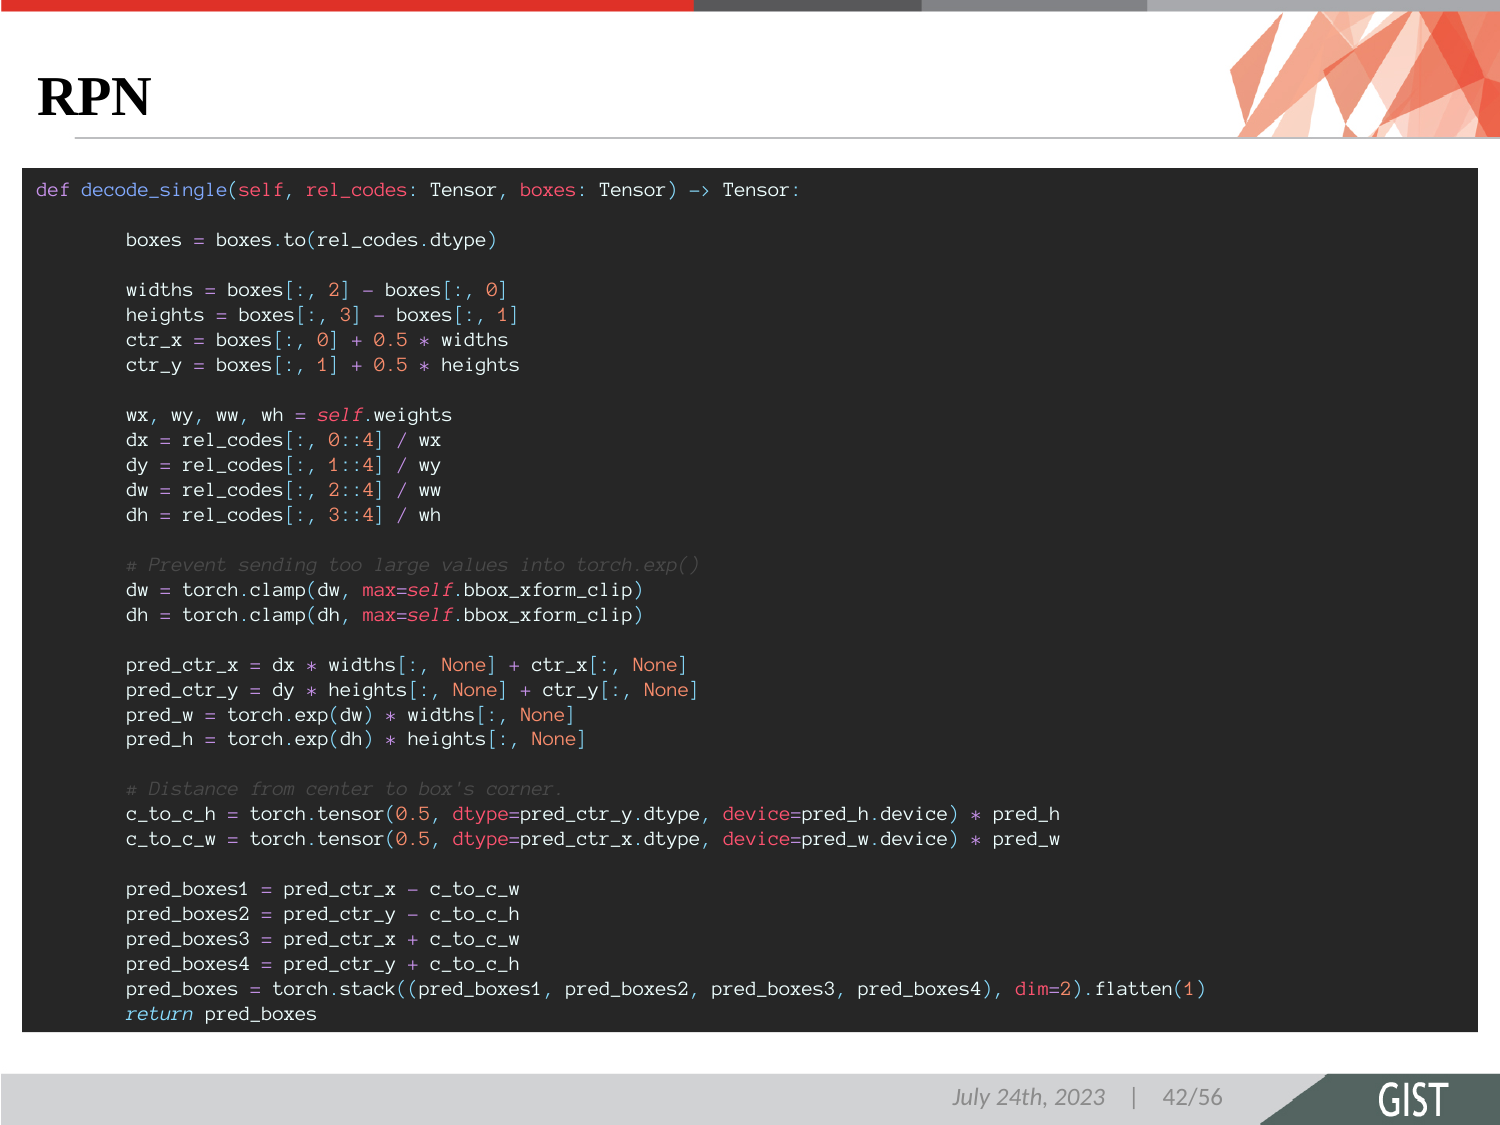

# RPN
def decode_single(self, rel_codes: Tensor, boxes: Tensor) -> Tensor:
        boxes = boxes.to(rel_codes.dtype)
        widths = boxes[:, 2] - boxes[:, 0]
        heights = boxes[:, 3] - boxes[:, 1]
        ctr_x = boxes[:, 0] + 0.5 * widths
        ctr_y = boxes[:, 1] + 0.5 * heights
        wx, wy, ww, wh = self.weights
        dx = rel_codes[:, 0::4] / wx
        dy = rel_codes[:, 1::4] / wy
        dw = rel_codes[:, 2::4] / ww
        dh = rel_codes[:, 3::4] / wh
        # Prevent sending too large values into torch.exp()
        dw = torch.clamp(dw, max=self.bbox_xform_clip)
        dh = torch.clamp(dh, max=self.bbox_xform_clip)
        pred_ctr_x = dx * widths[:, None] + ctr_x[:, None]
        pred_ctr_y = dy * heights[:, None] + ctr_y[:, None]
        pred_w = torch.exp(dw) * widths[:, None]
        pred_h = torch.exp(dh) * heights[:, None]
        # Distance from center to box's corner.
        c_to_c_h = torch.tensor(0.5, dtype=pred_ctr_y.dtype, device=pred_h.device) * pred_h
        c_to_c_w = torch.tensor(0.5, dtype=pred_ctr_x.dtype, device=pred_w.device) * pred_w
        pred_boxes1 = pred_ctr_x - c_to_c_w
        pred_boxes2 = pred_ctr_y - c_to_c_h
        pred_boxes3 = pred_ctr_x + c_to_c_w
        pred_boxes4 = pred_ctr_y + c_to_c_h
        pred_boxes = torch.stack((pred_boxes1, pred_boxes2, pred_boxes3, pred_boxes4), dim=2).flatten(1)
        return pred_boxes
July 24th, 2023    |    42/56